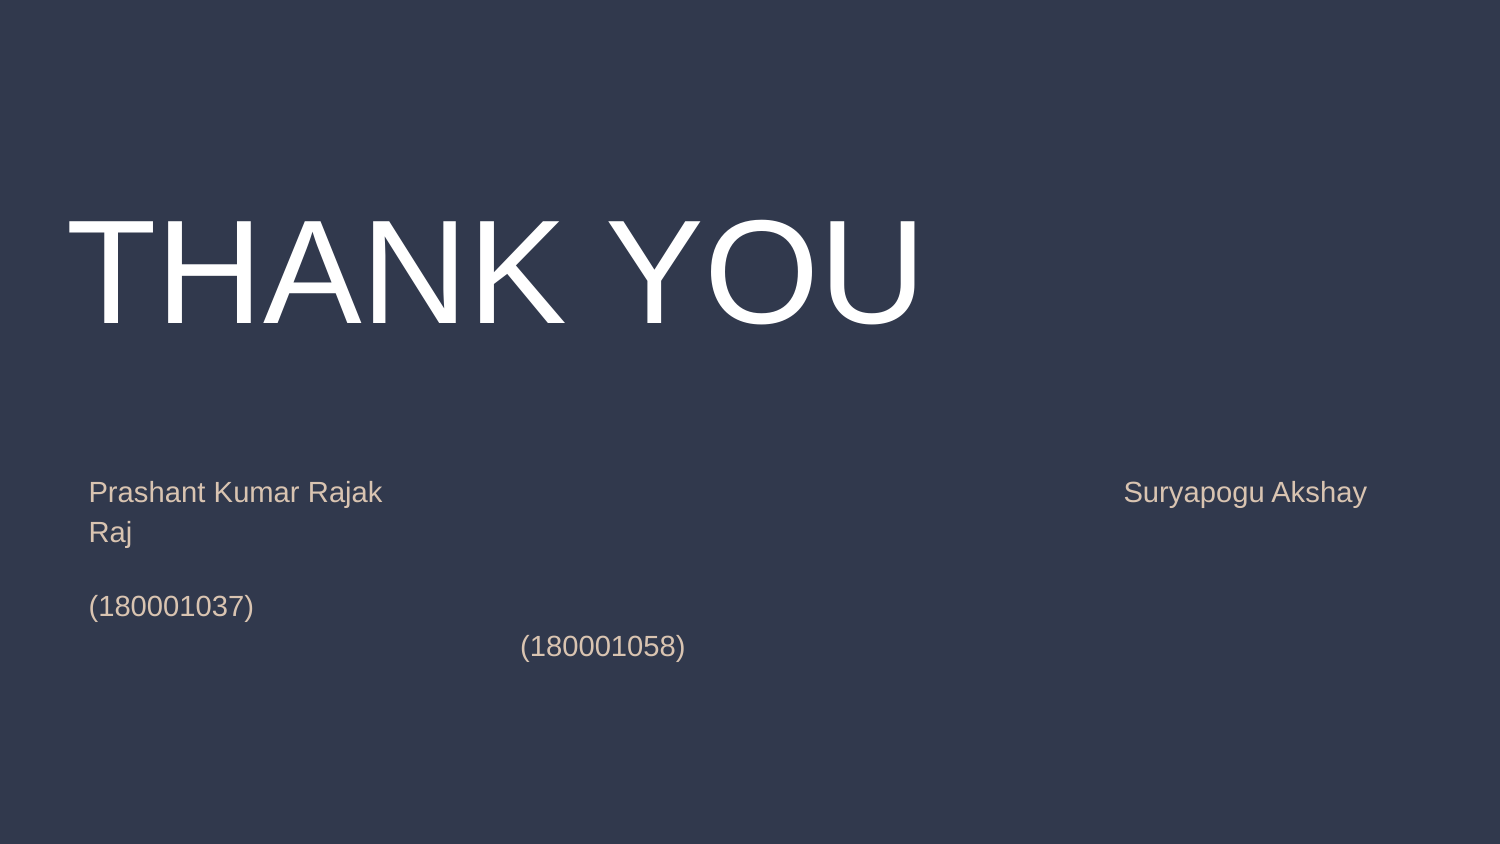

# THANK YOU
Prashant Kumar Rajak                                                                                          Suryapogu Akshay Raj
(180001037)									                (180001058)